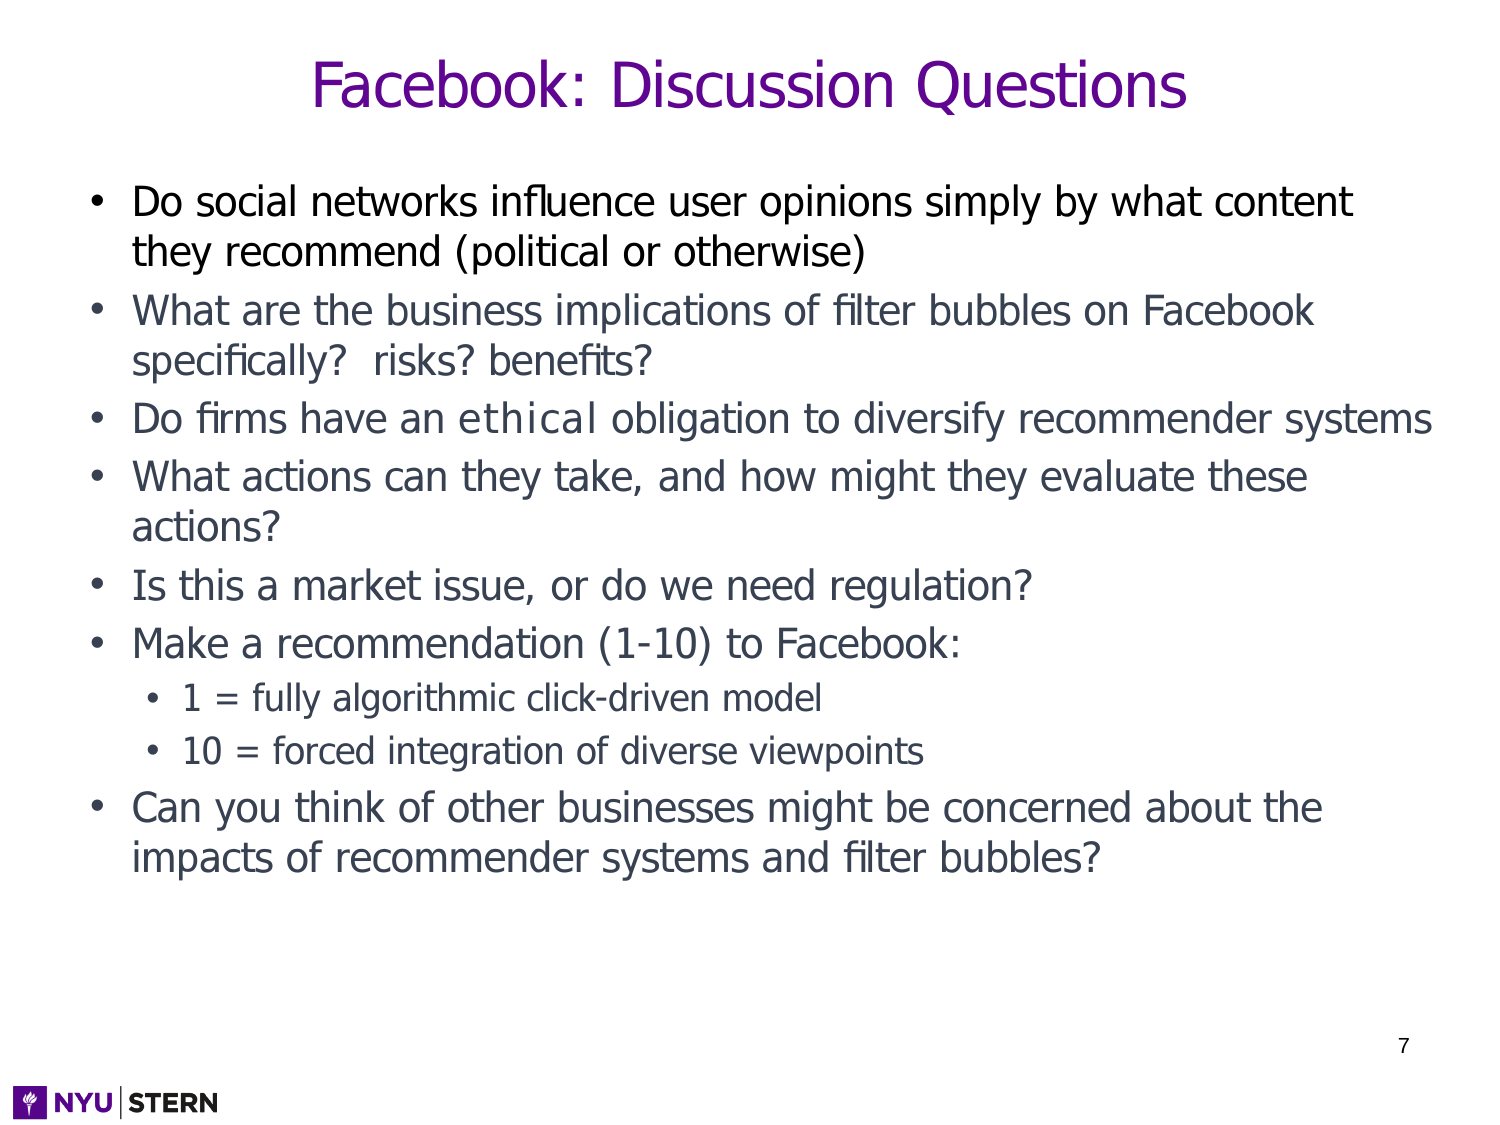

# Facebook: Discussion Questions
Do social networks influence user opinions simply by what content they recommend (political or otherwise)
What are the business implications of filter bubbles on Facebook specifically?  risks? benefits?
Do firms have an ethical obligation to diversify recommender systems
What actions can they take, and how might they evaluate these actions?
Is this a market issue, or do we need regulation?
Make a recommendation (1-10) to Facebook:
1 = fully algorithmic click-driven model
10 = forced integration of diverse viewpoints
Can you think of other businesses might be concerned about the impacts of recommender systems and filter bubbles?

7